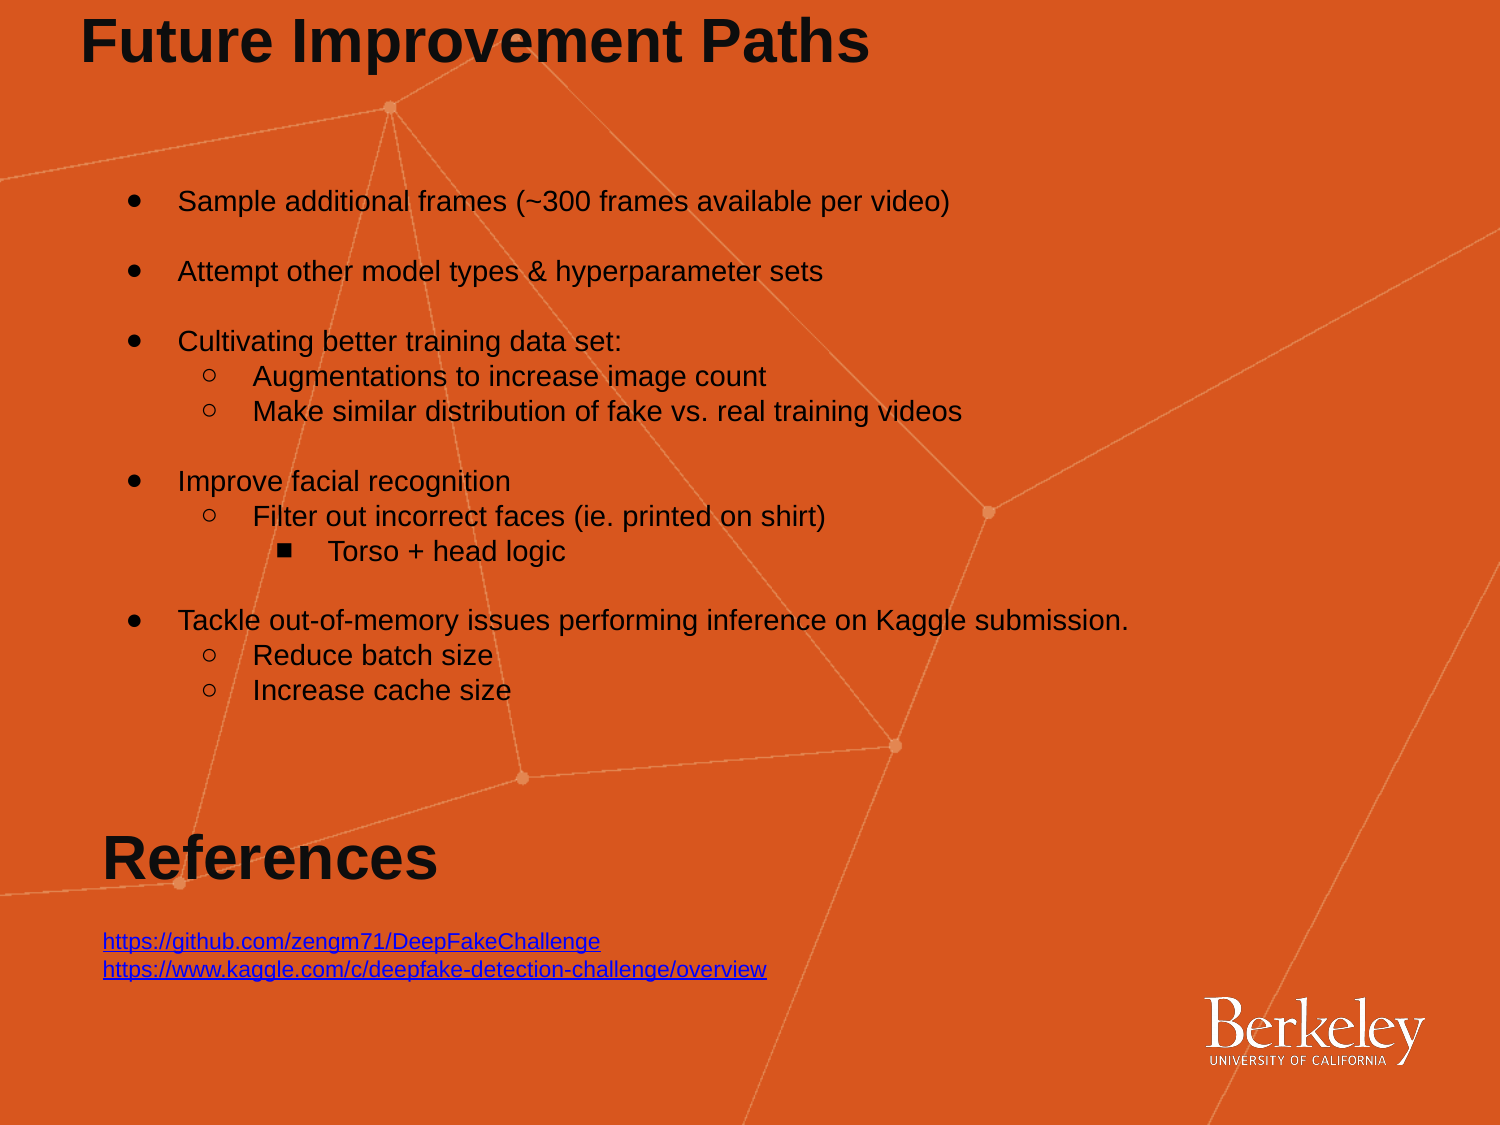

# Future Improvement Paths

Sample additional frames (~300 frames available per video)

Attempt other model types & hyperparameter sets

Cultivating better training data set:
Augmentations to increase image count
Make similar distribution of fake vs. real training videos

Improve facial recognition
Filter out incorrect faces (ie. printed on shirt)
Torso + head logic

Tackle out-of-memory issues performing inference on Kaggle submission.
Reduce batch size
Increase cache size
References
https://github.com/zengm71/DeepFakeChallenge
https://www.kaggle.com/c/deepfake-detection-challenge/overview